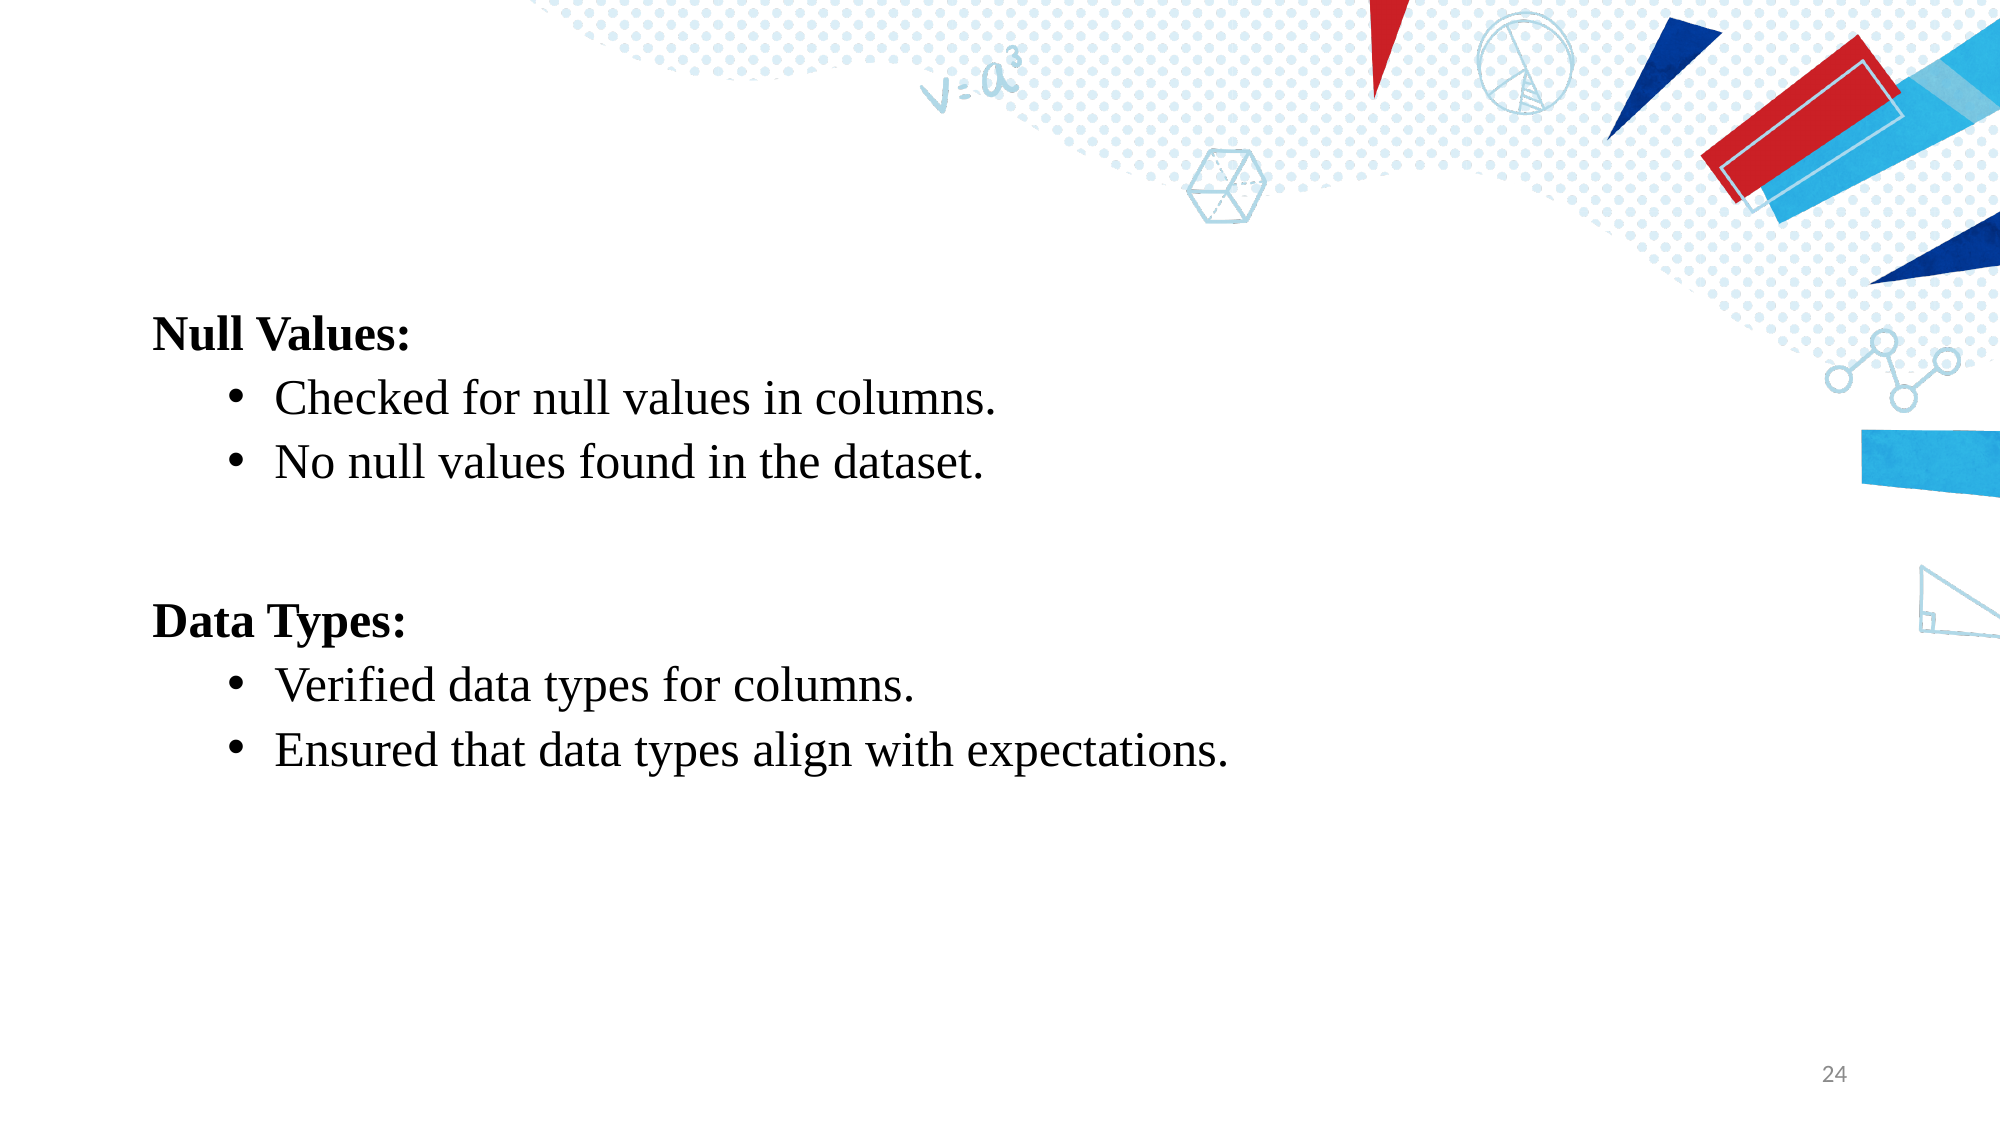

Null Values:
Checked for null values in columns.
No null values found in the dataset.

Data Types:
Verified data types for columns.
Ensured that data types align with expectations.

24